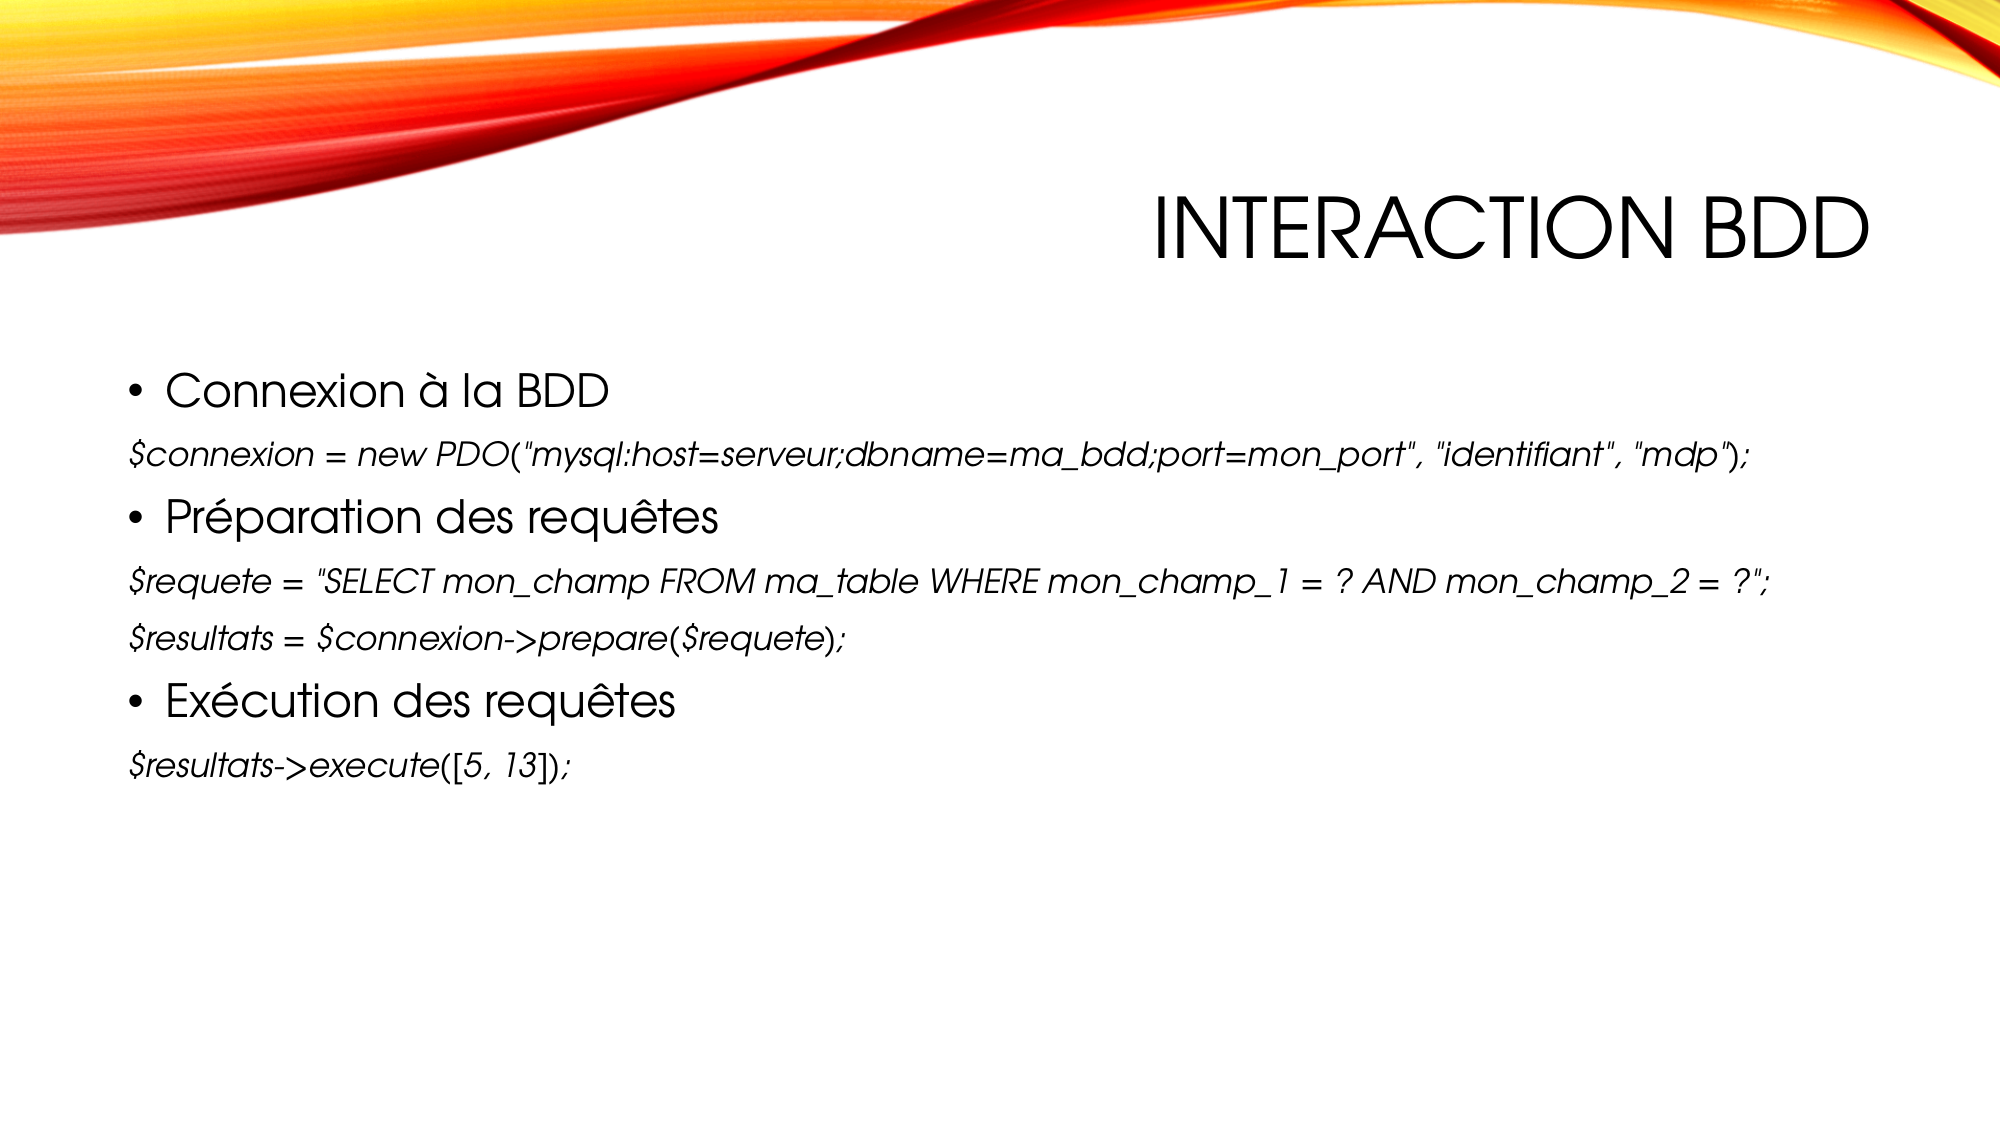

# Interaction BDD
Connexion à la BDD
$connexion = new PDO("mysql:host=serveur;dbname=ma_bdd;port=mon_port", "identifiant", "mdp");
Préparation des requêtes
$requete = "SELECT mon_champ FROM ma_table WHERE mon_champ_1 = ? AND mon_champ_2 = ?";
$resultats = $connexion->prepare($requete);
Exécution des requêtes
$resultats->execute([5, 13]);